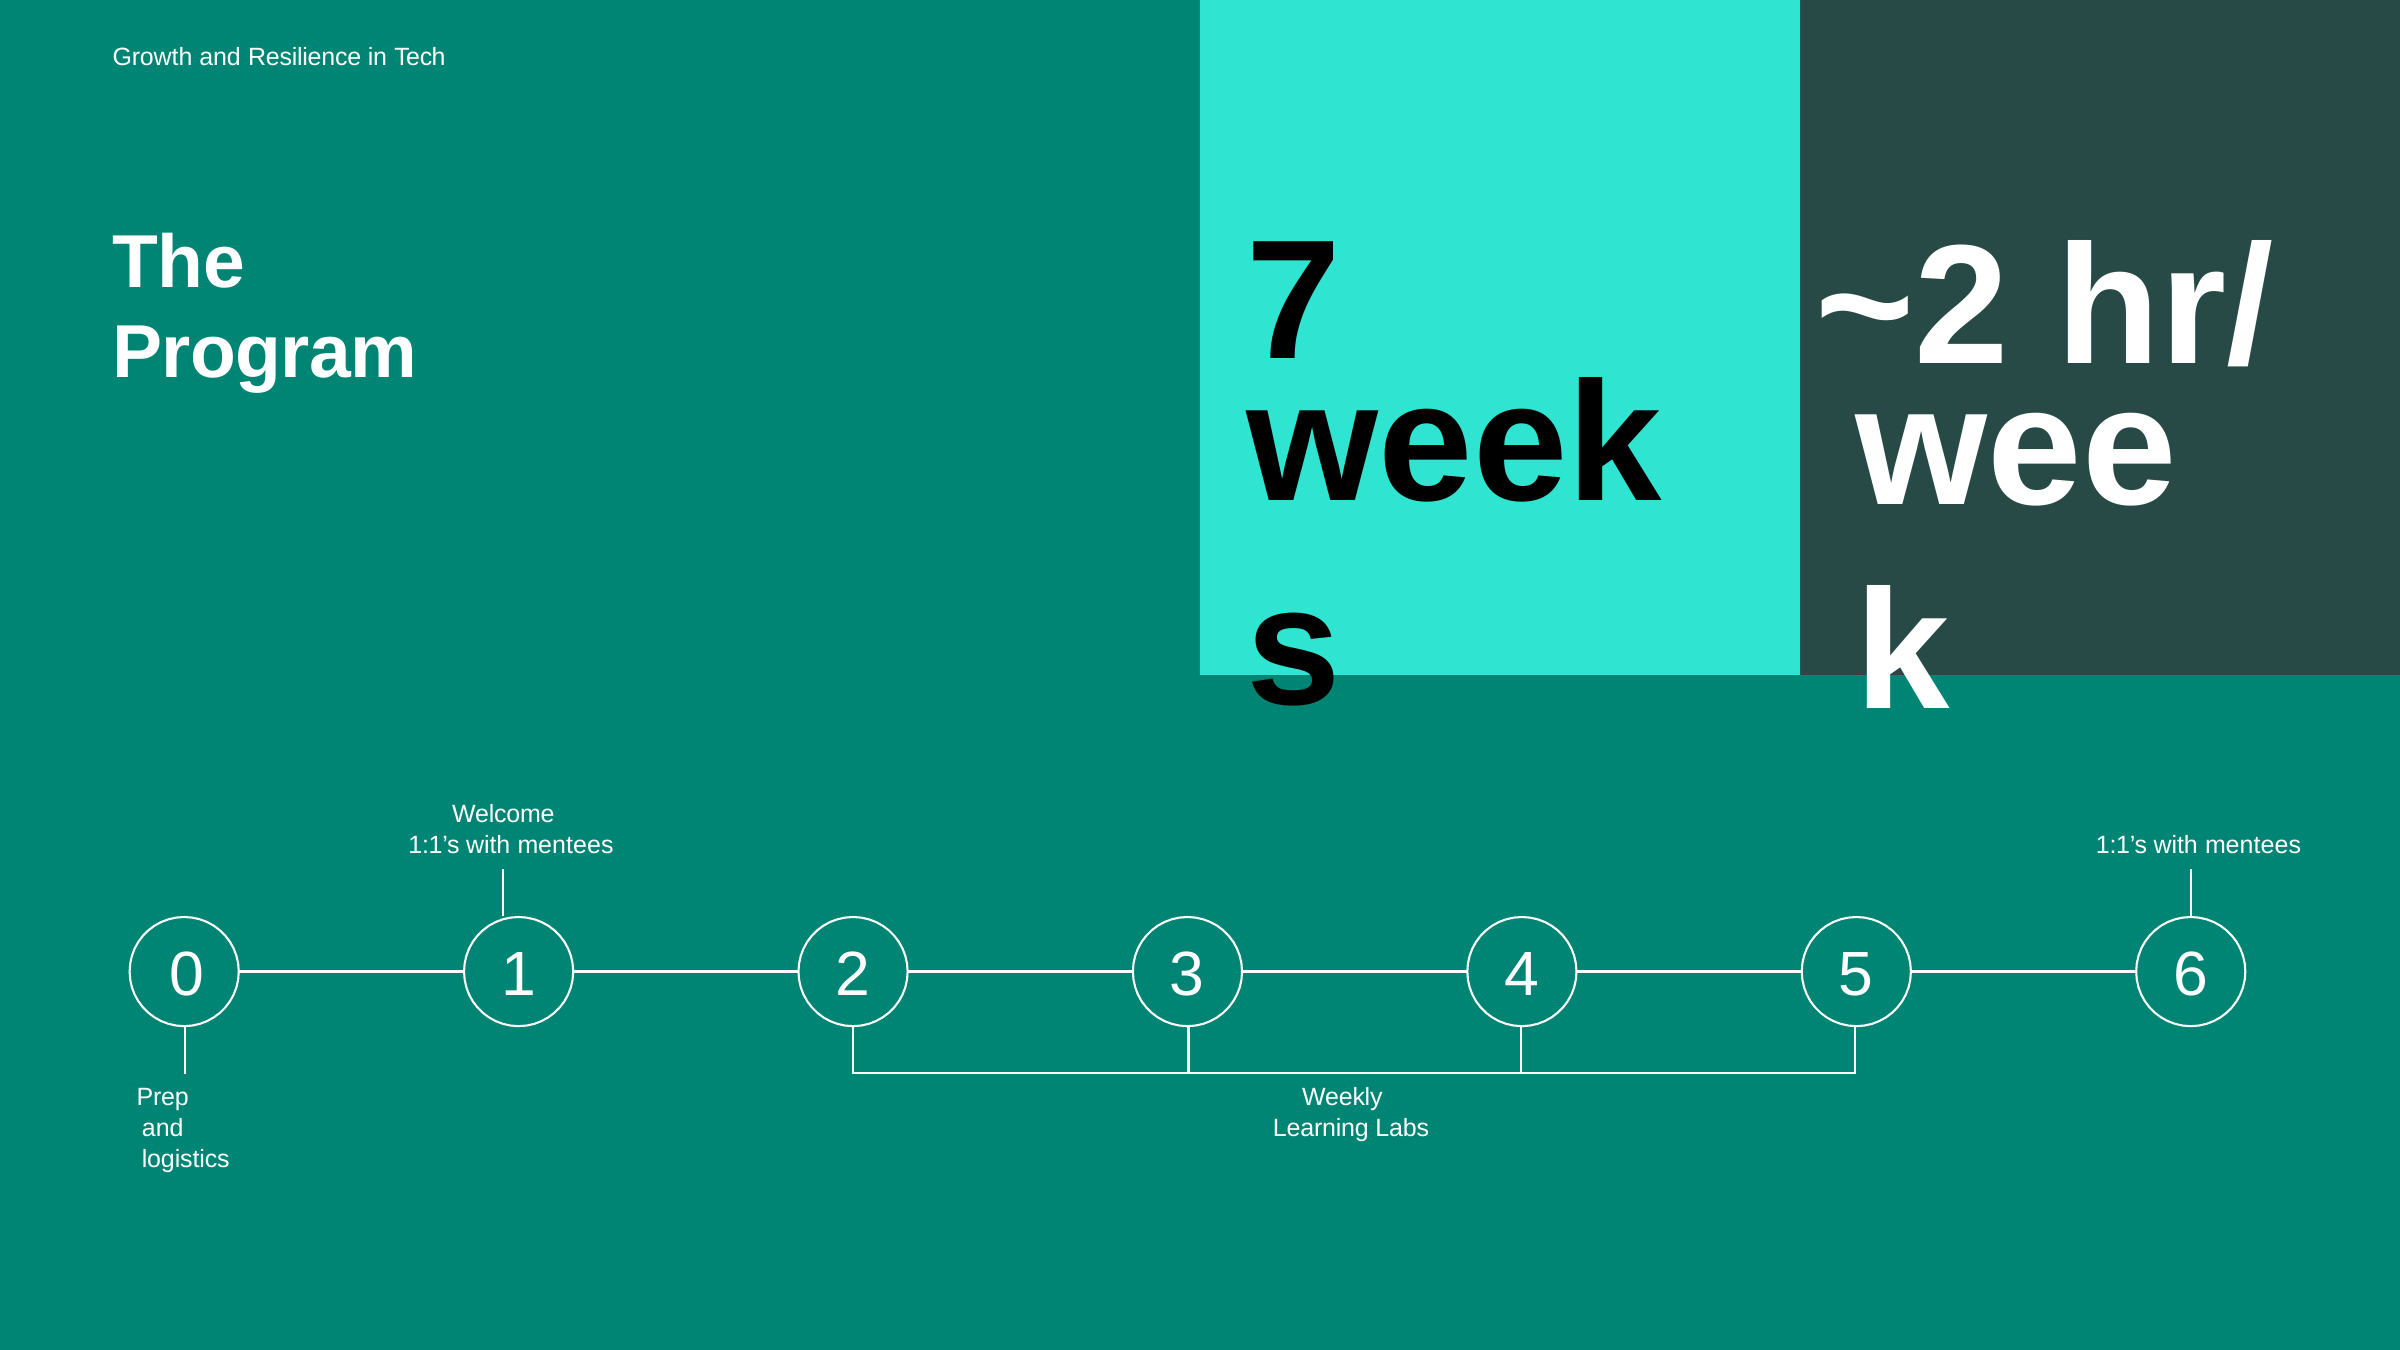

Growth and Resilience in Tech
# 7
~2 hr/
The Program
weeks
week
Welcome
1:1’s with mentees
1:1’s with mentees

0
1
2
3
4
5
6

Prep and  logistics
Weekly
 Learning Labs
6